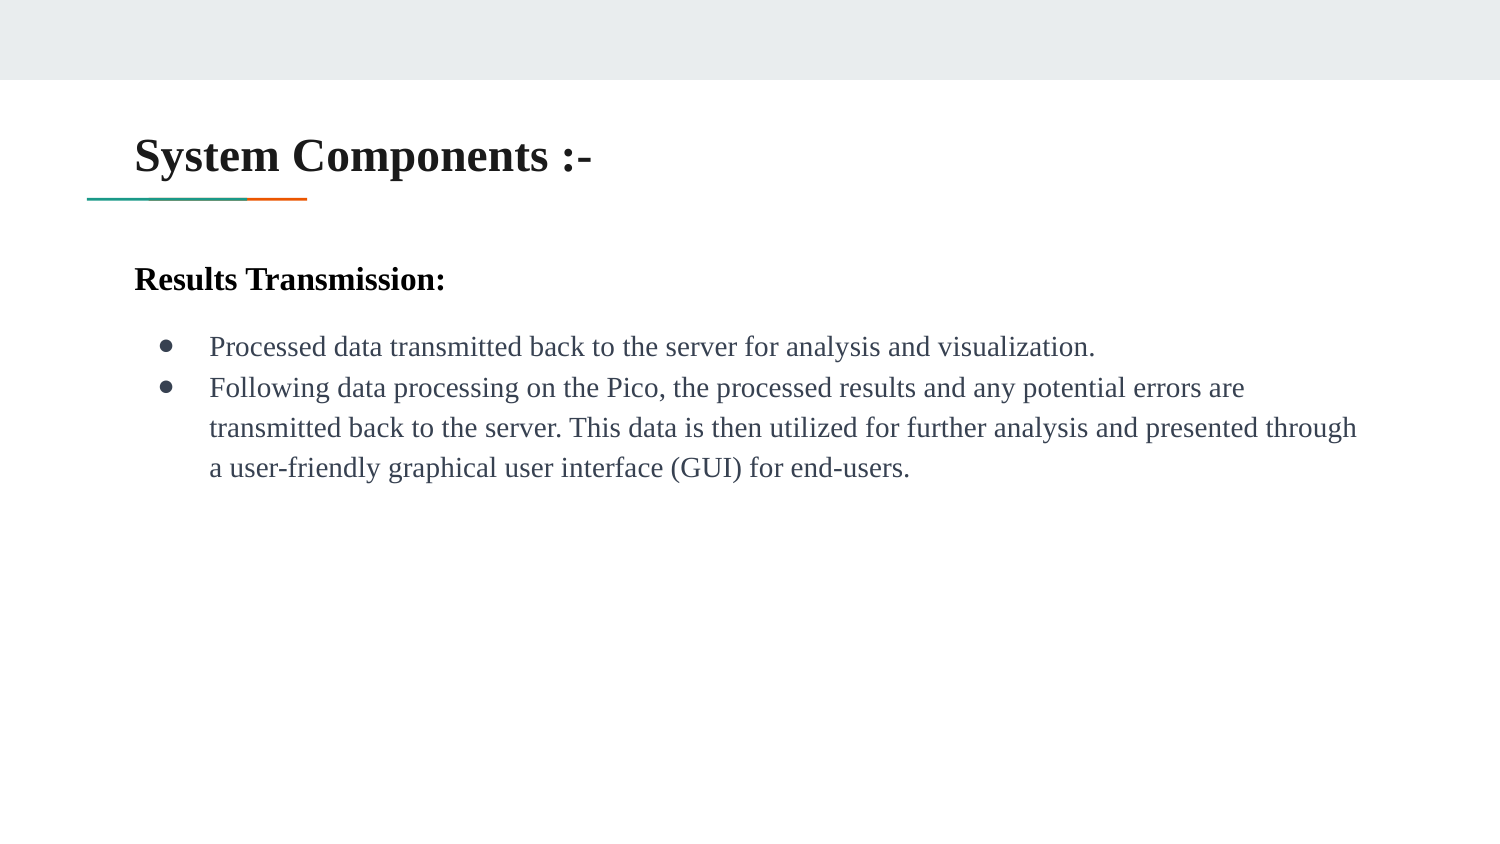

# System Components :-
Results Transmission:
Processed data transmitted back to the server for analysis and visualization.
Following data processing on the Pico, the processed results and any potential errors are transmitted back to the server. This data is then utilized for further analysis and presented through a user-friendly graphical user interface (GUI) for end-users.